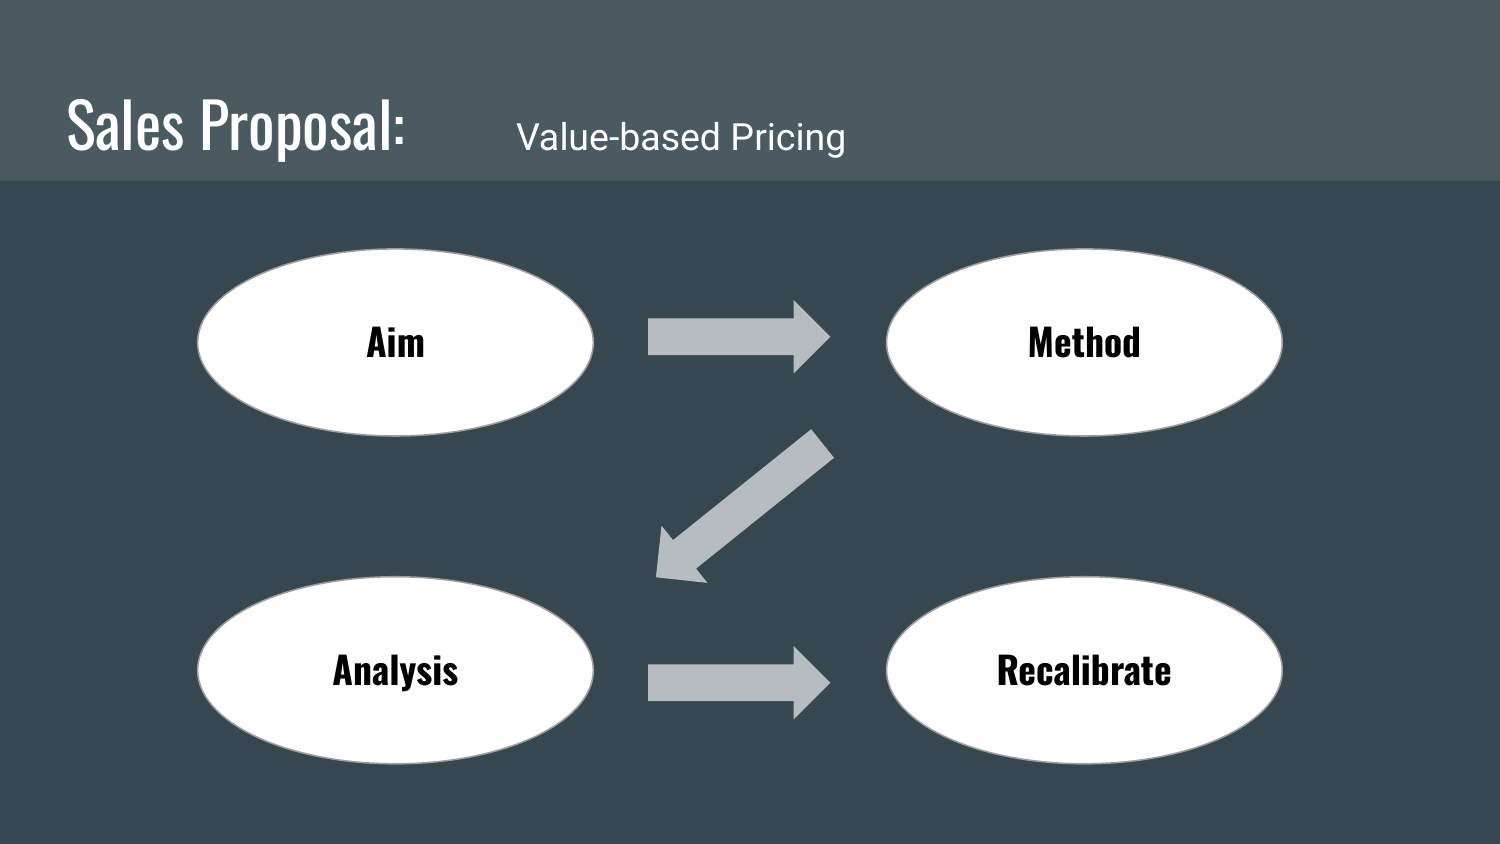

# Sales Proposal: 	Value-based Pricing

Aim
Method

Analysis
Recalibrate